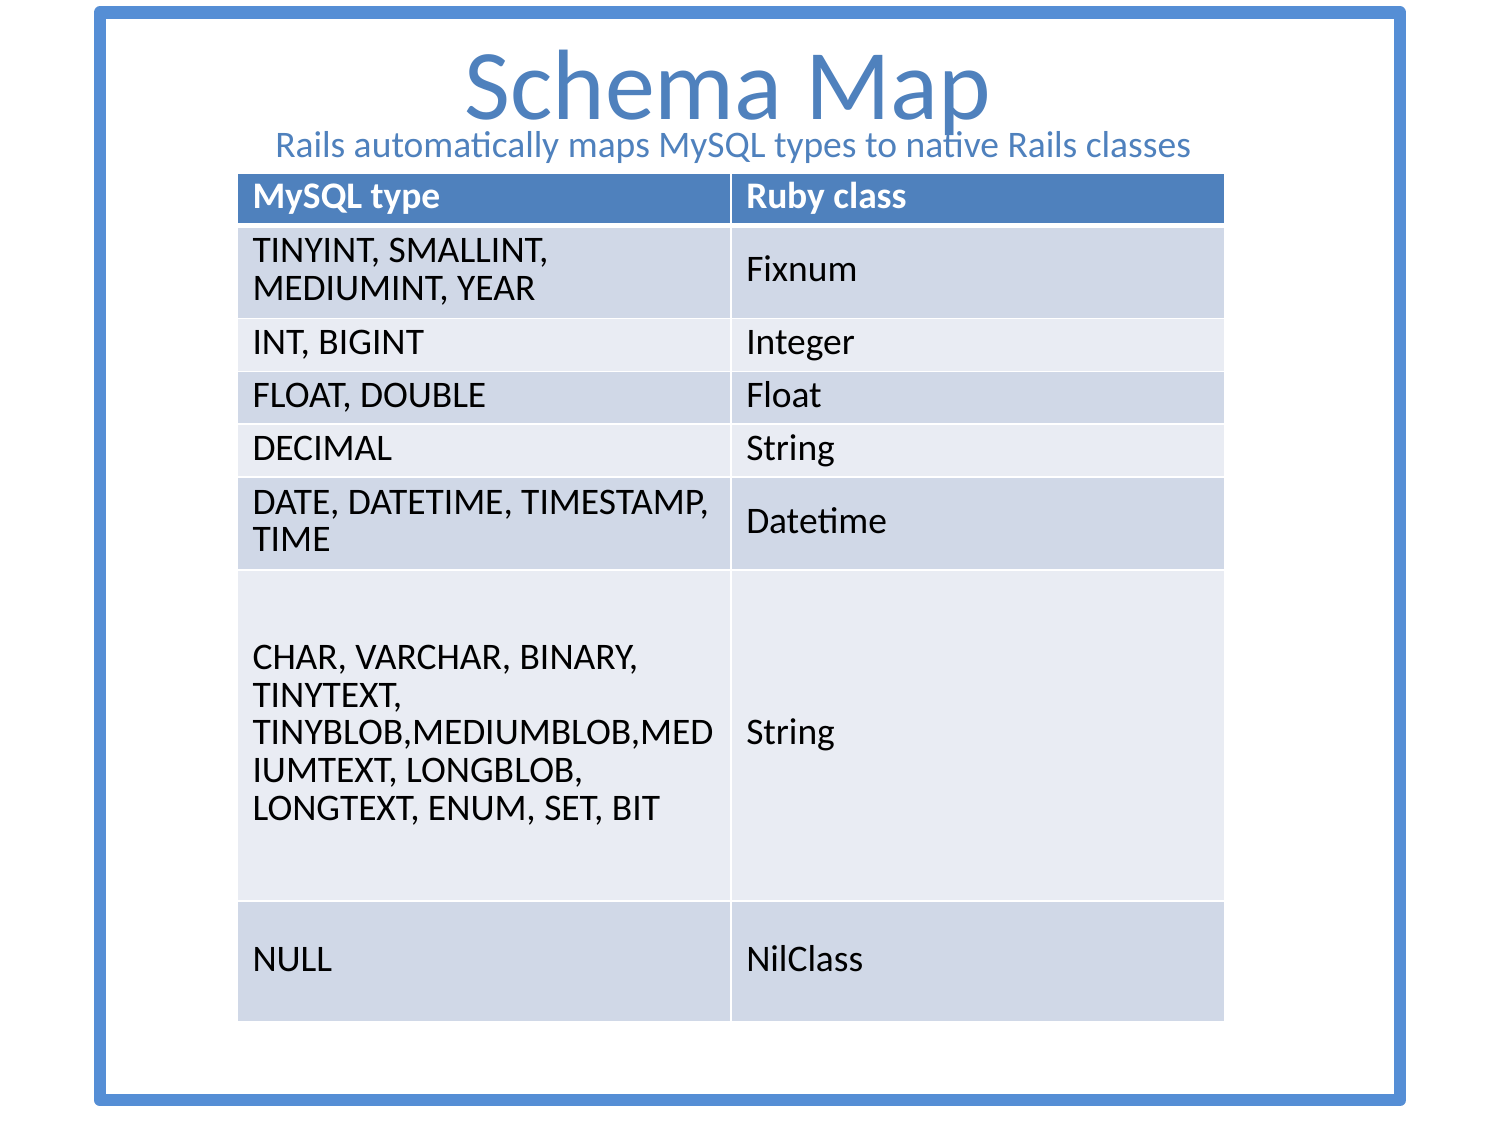

Schema Map
Rails automatically maps MySQL types to native Rails classes
| MySQL type | Ruby class |
| --- | --- |
| TINYINT, SMALLINT, MEDIUMINT, YEAR | Fixnum |
| INT, BIGINT | Integer |
| FLOAT, DOUBLE | Float |
| DECIMAL | String |
| DATE, DATETIME, TIMESTAMP, TIME | Datetime |
| CHAR, VARCHAR, BINARY, TINYTEXT, TINYBLOB,MEDIUMBLOB,MEDIUMTEXT, LONGBLOB, LONGTEXT, ENUM, SET, BIT | String |
| NULL | NilClass |